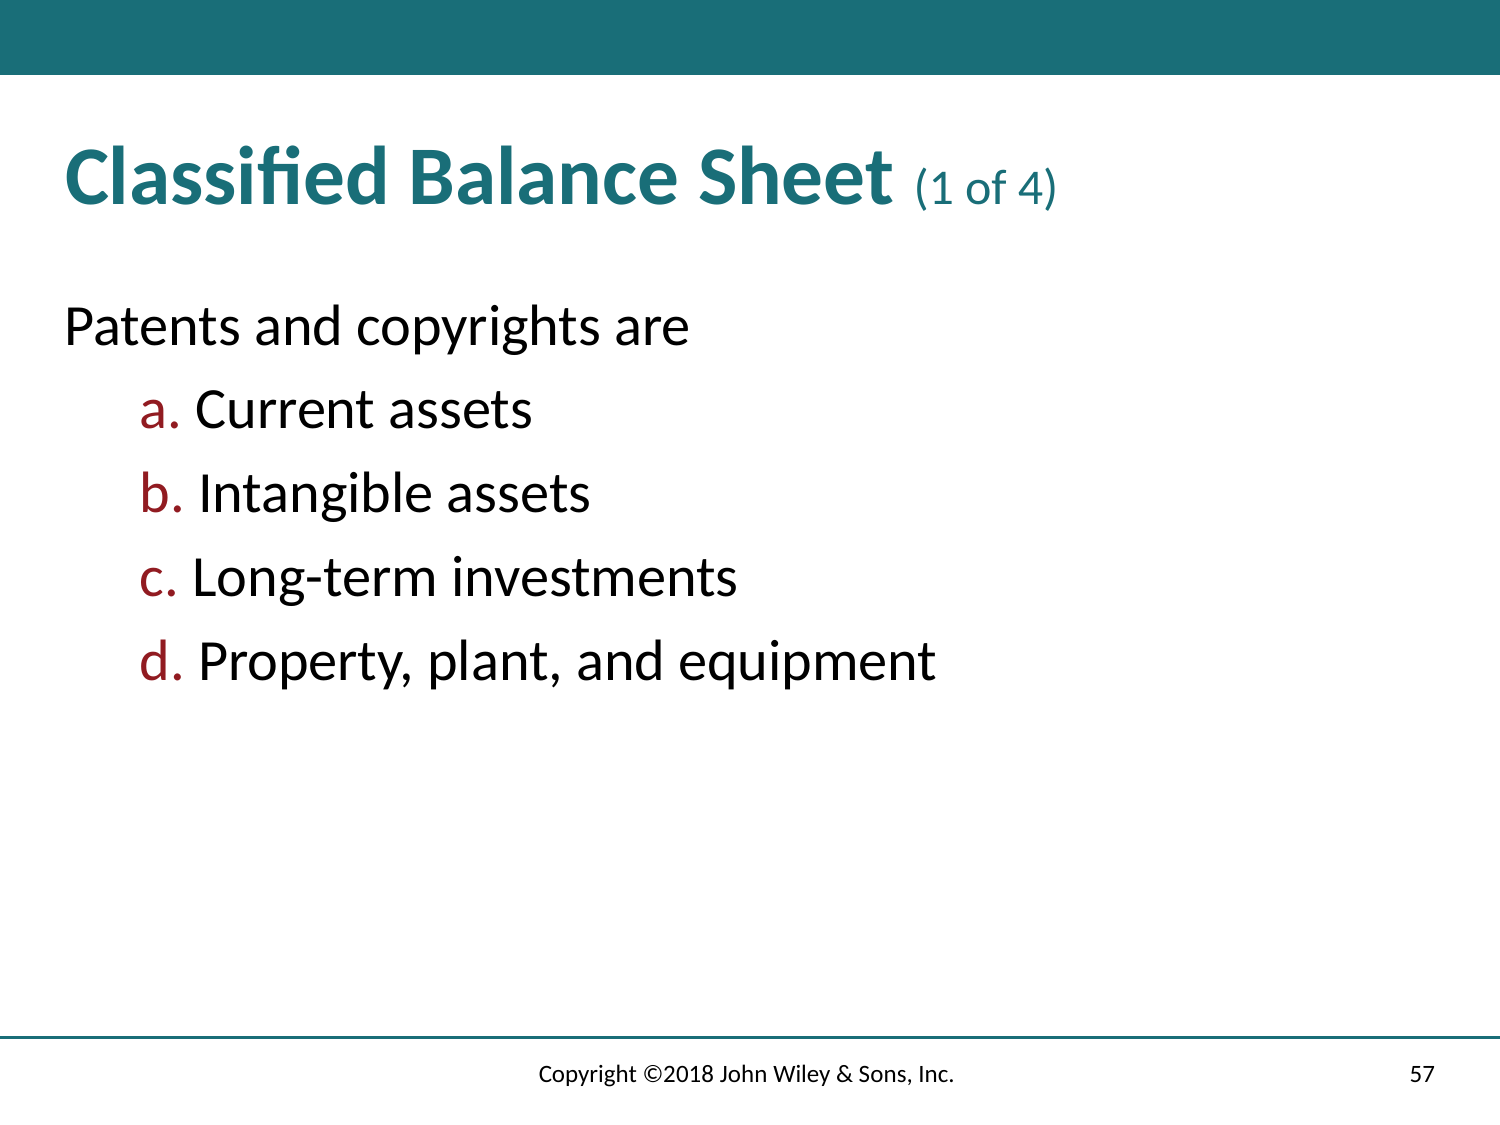

# Classified Balance Sheet (1 of 4)
Patents and copyrights are
a. Current assets
b. Intangible assets
c. Long-term investments
d. Property, plant, and equipment
Copyright ©2018 John Wiley & Sons, Inc.
57